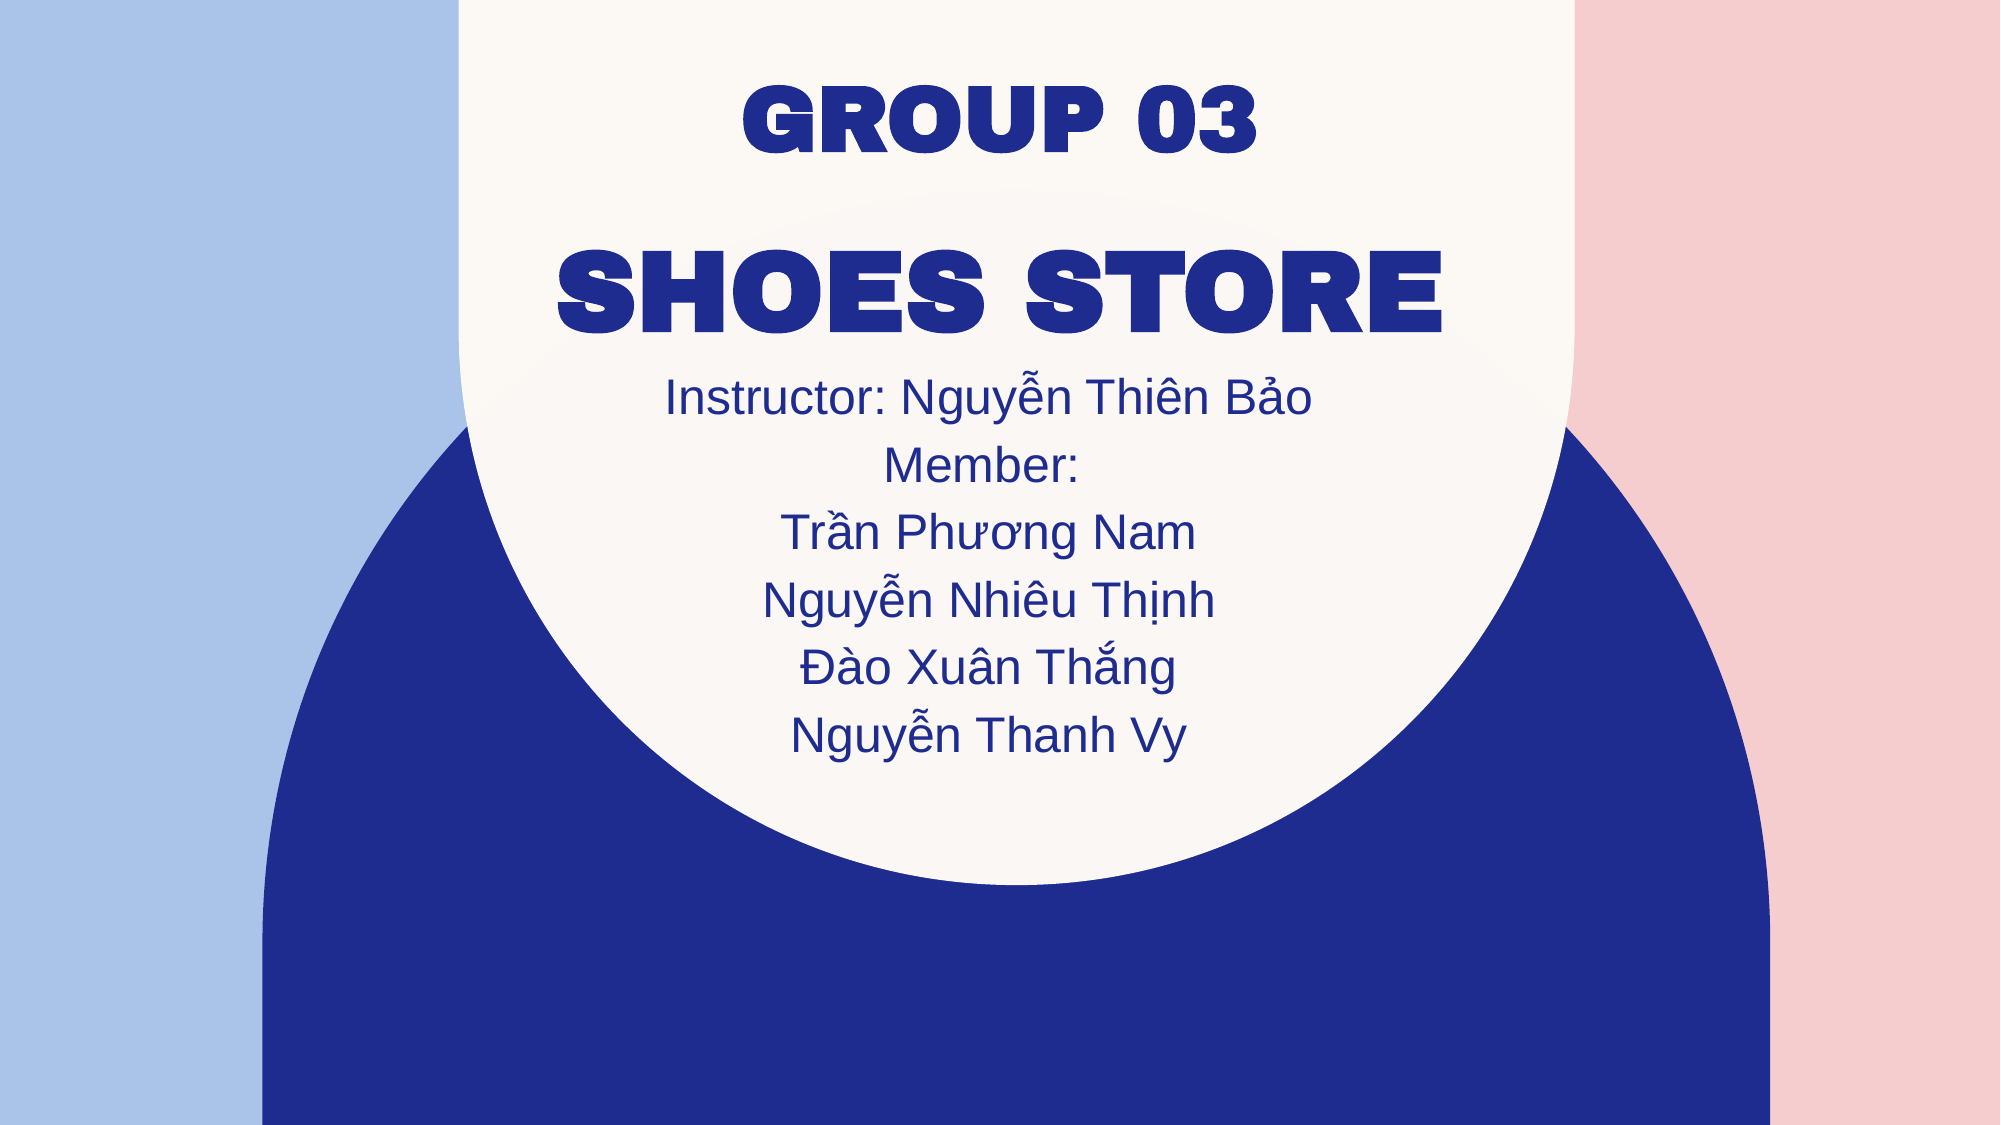

# GROUP 03
SHOES STORE
Instructor: Nguyễn Thiên Bảo
Member:
Trần Phương Nam
Nguyễn Nhiêu Thịnh
Đào Xuân Thắng
Nguyễn Thanh Vy